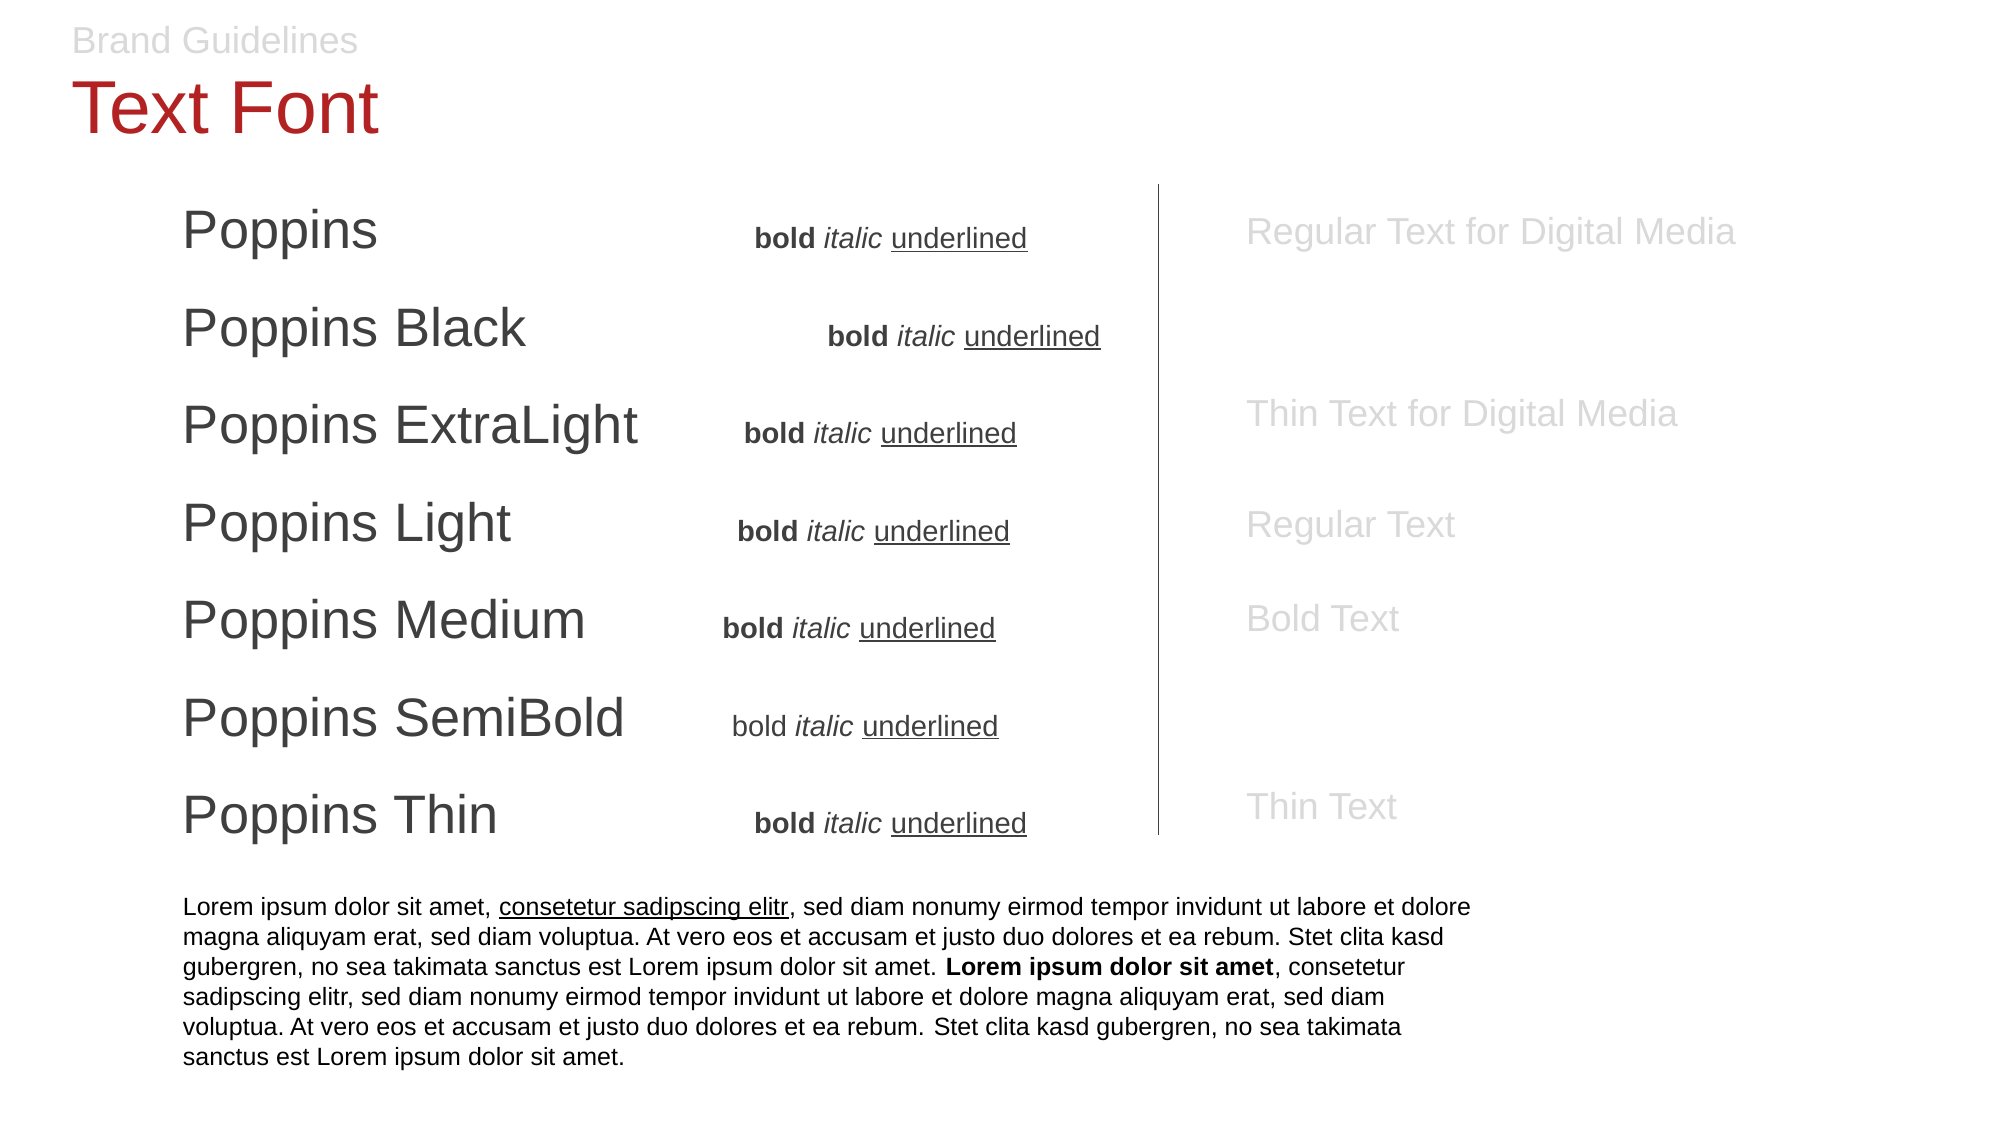

Brand Guidelines
Text Font
Poppins                         bold italic underlined
Poppins Black                    bold italic underlined
Poppins ExtraLight       bold italic underlined
Poppins Light               bold italic underlined
Poppins Medium         bold italic underlined
Poppins SemiBold       bold italic underlined
Poppins Thin                 bold italic underlined
Regular Text for Digital Media
Thin Text for Digital Media
Regular Text
Bold Text
Thin Text
Lorem ipsum dolor sit amet, consetetur sadipscing elitr, sed diam nonumy eirmod tempor invidunt ut labore et dolore magna aliquyam erat, sed diam voluptua. At vero eos et accusam et justo duo dolores et ea rebum. Stet clita kasd gubergren, no sea takimata sanctus est Lorem ipsum dolor sit amet. Lorem ipsum dolor sit amet, consetetur sadipscing elitr, sed diam nonumy eirmod tempor invidunt ut labore et dolore magna aliquyam erat, sed diam voluptua. At vero eos et accusam et justo duo dolores et ea rebum. Stet clita kasd gubergren, no sea takimata sanctus est Lorem ipsum dolor sit amet.